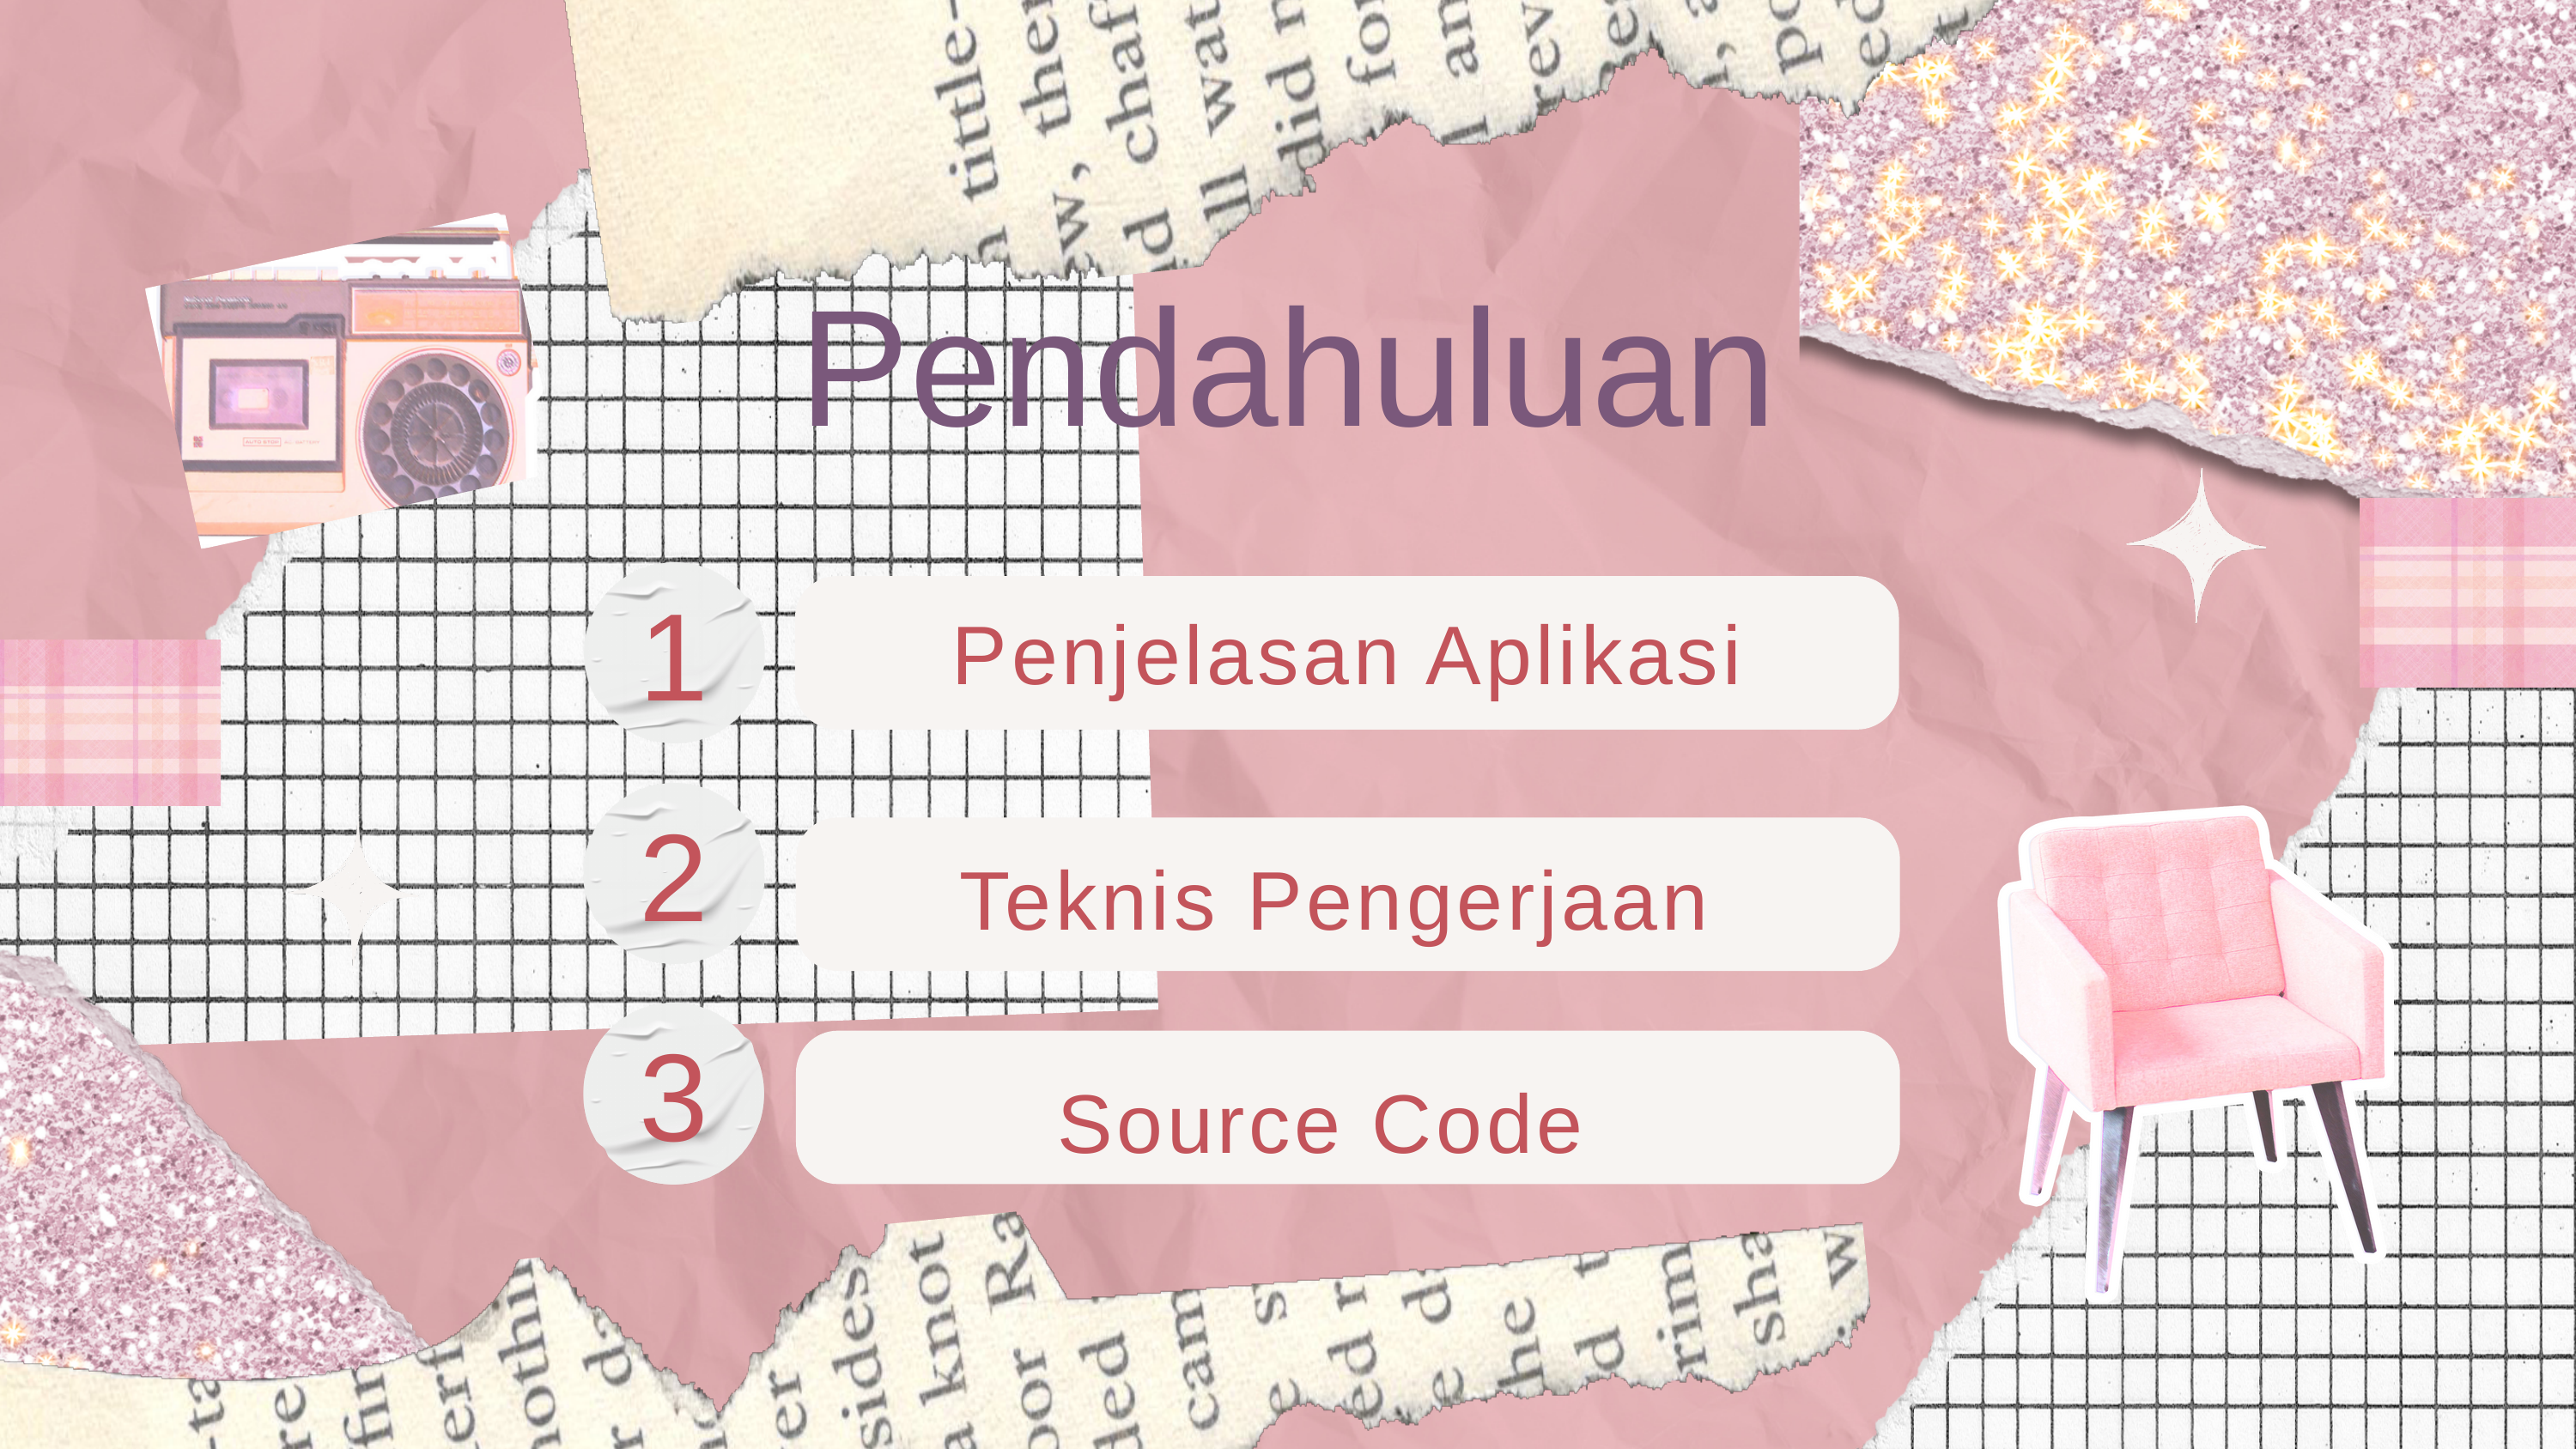

Pendahuluan

1

Penjelasan Aplikasi

2

Teknis Pengerjaan
3

Source Code